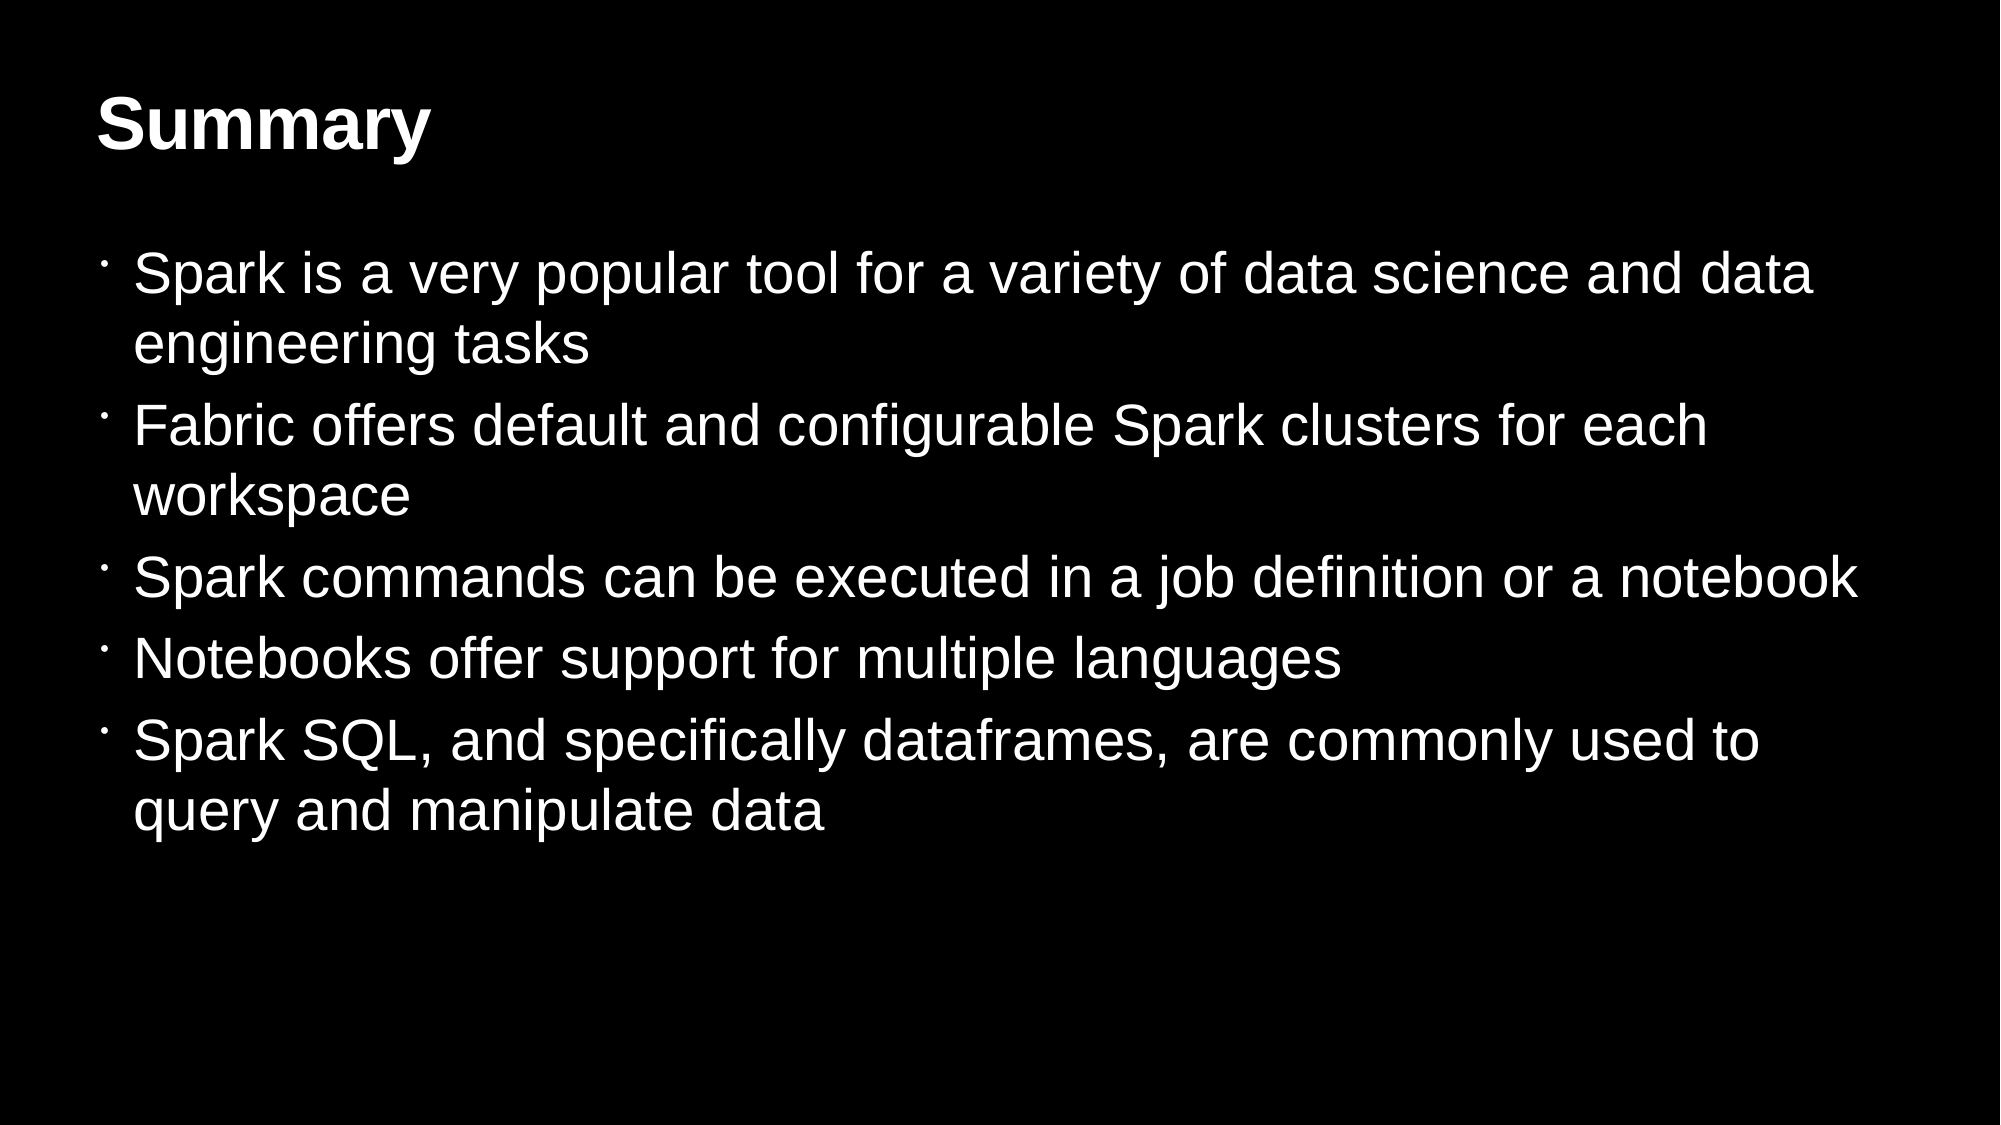

# Summary
Spark is a very popular tool for a variety of data science and data engineering tasks
Fabric offers default and configurable Spark clusters for each workspace
Spark commands can be executed in a job definition or a notebook
Notebooks offer support for multiple languages
Spark SQL, and specifically dataframes, are commonly used to query and manipulate data